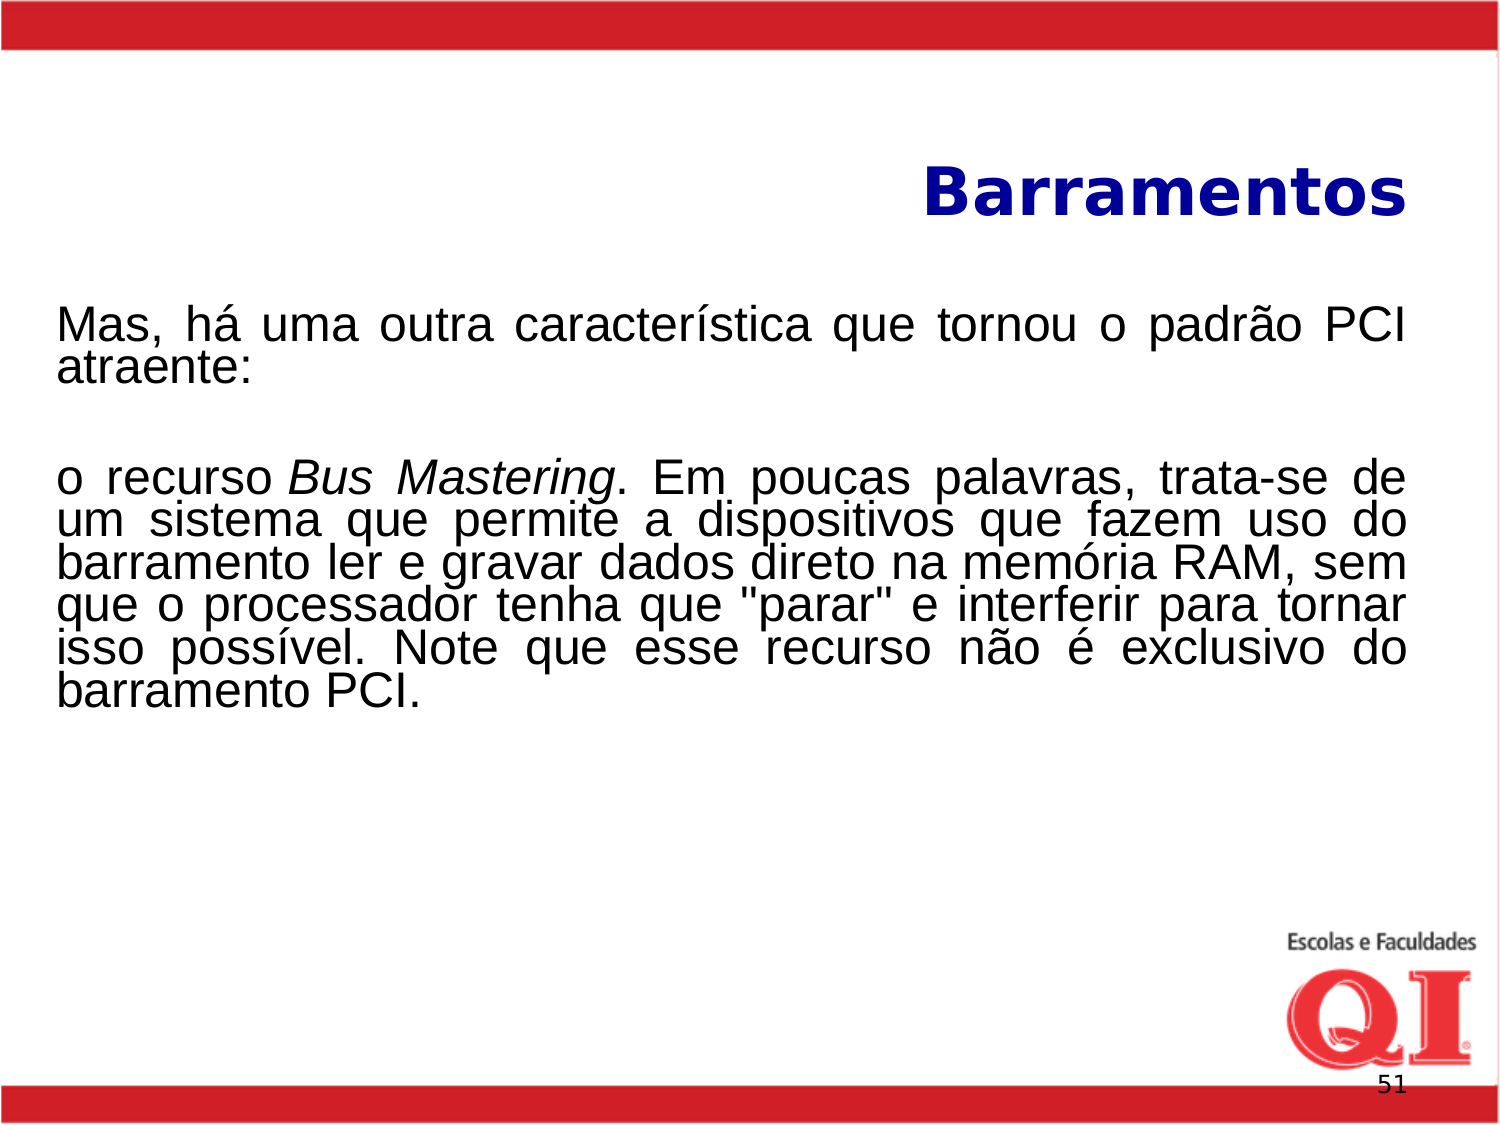

# Barramentos
Mas, há uma outra característica que tornou o padrão PCI atraente:

o recurso Bus Mastering. Em poucas palavras, trata-se de um sistema que permite a dispositivos que fazem uso do barramento ler e gravar dados direto na memória RAM, sem que o processador tenha que "parar" e interferir para tornar isso possível. Note que esse recurso não é exclusivo do barramento PCI.

51